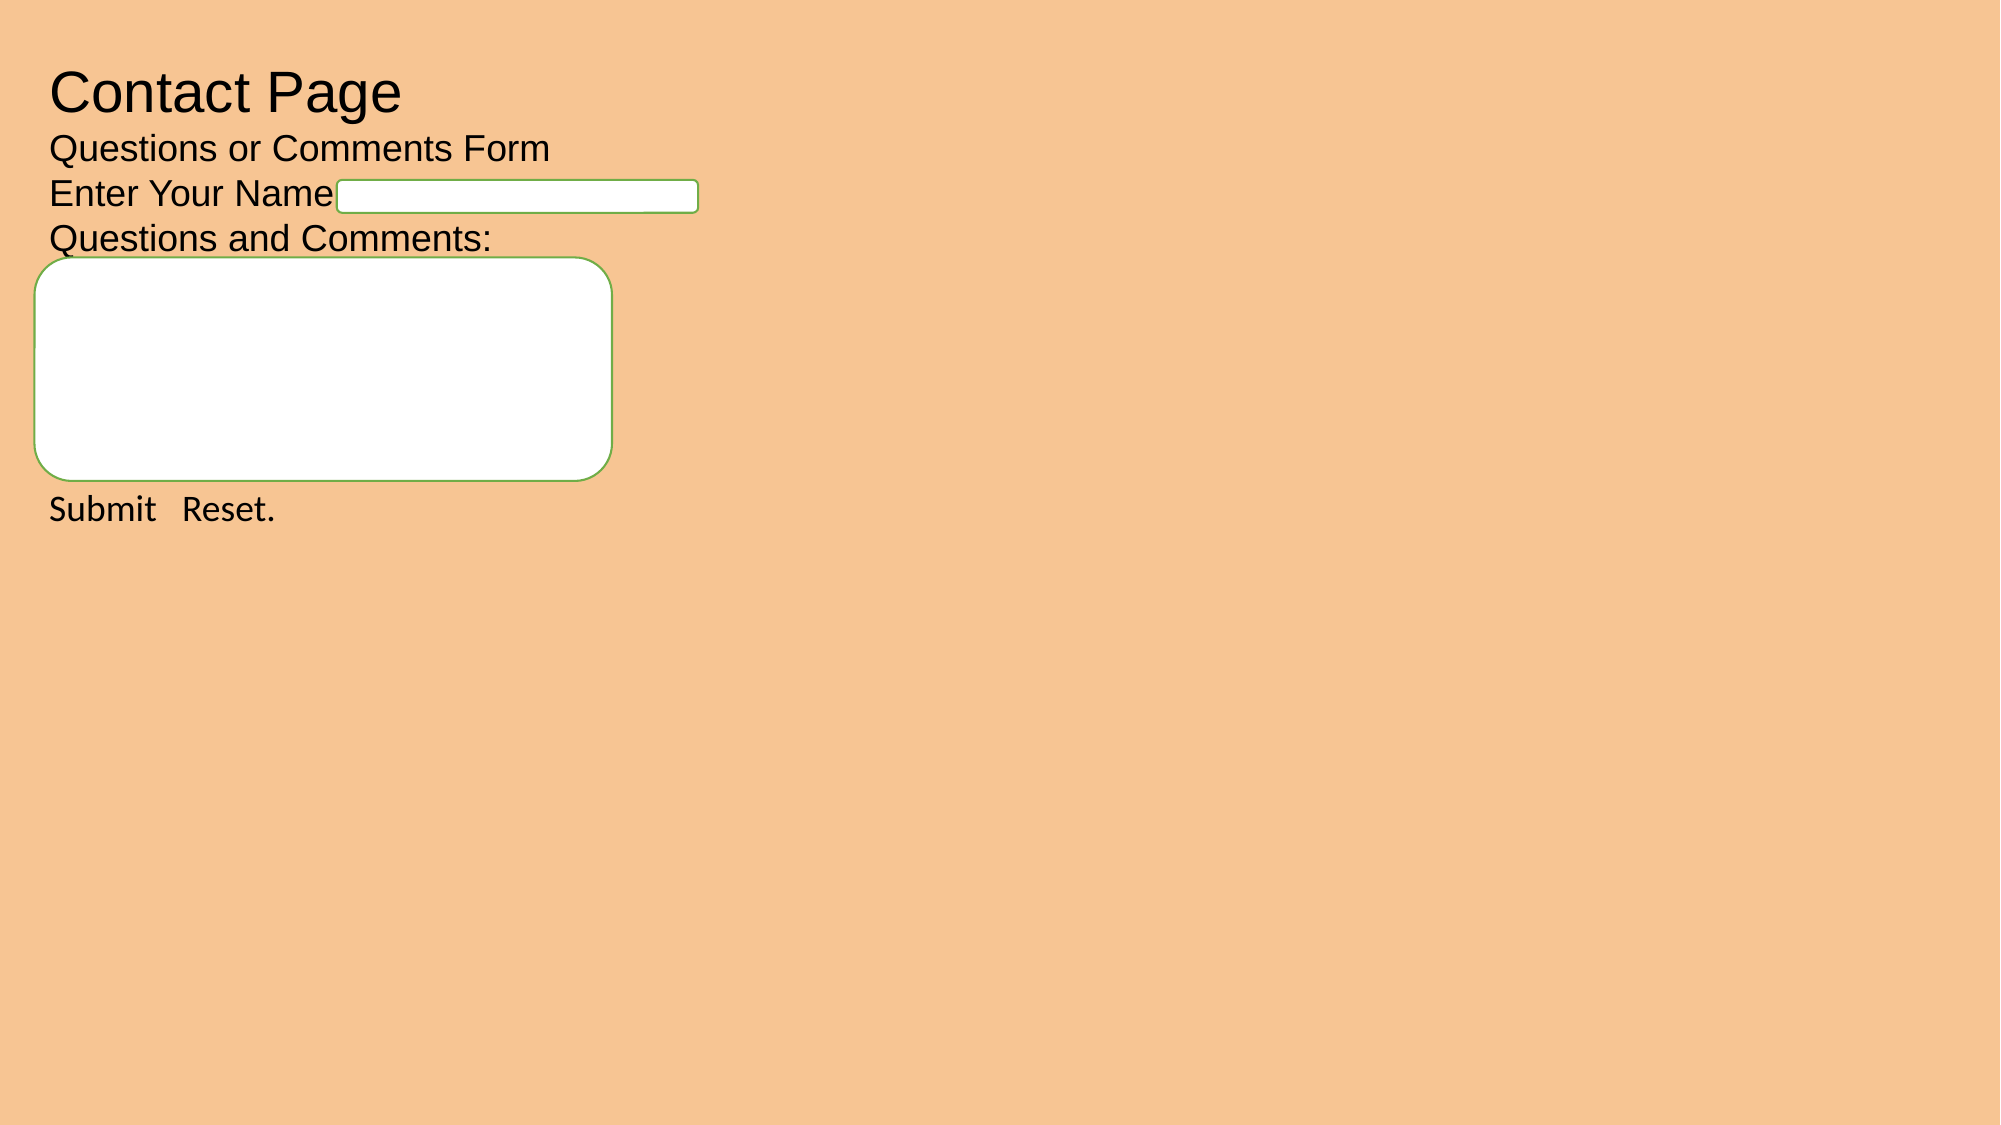

Contact Page
Questions or Comments Form
Enter Your Name:
Questions and Comments:

Submit   Reset.